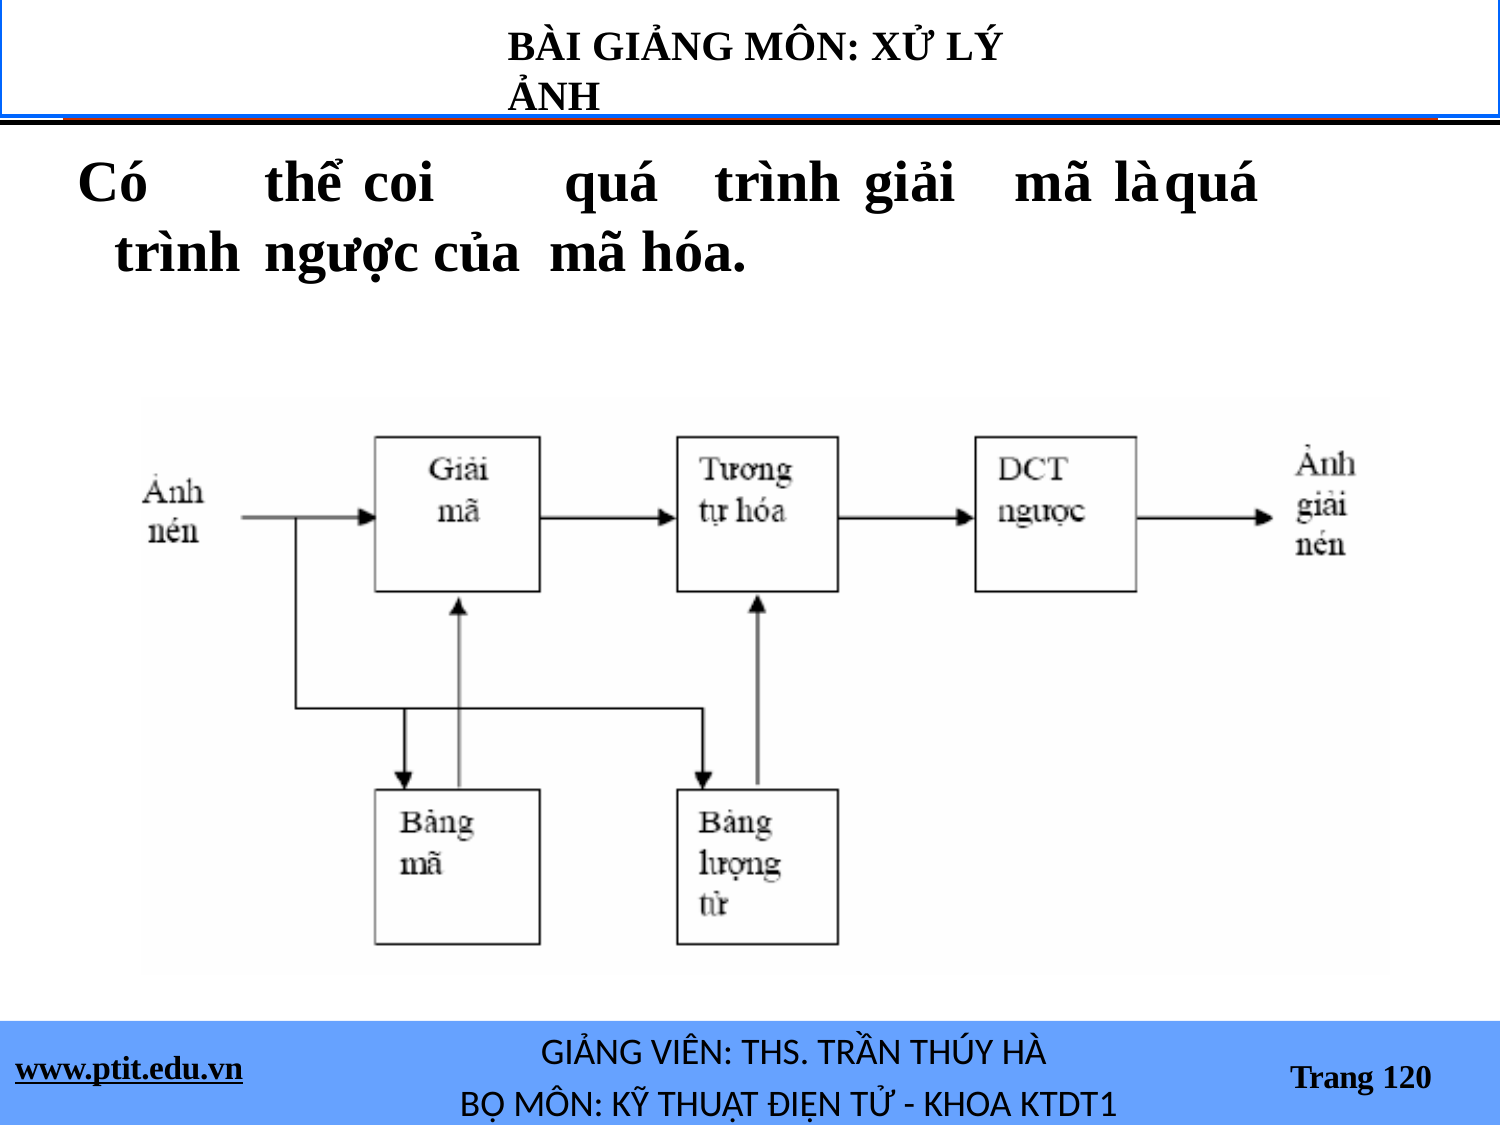

# BÀI GIẢNG MÔN: XỬ LÝ ẢNH
Có	thể coi	quá	trình	giải	mã là	quá	trình	ngược của  mã hóa.

GIẢNG VIÊN: THS. TRẦN THÚY HÀ
BỘ MÔN: KỸ THUẬT ĐIỆN TỬ - KHOA KTDT1
www.ptit.edu.vn
Trang 120